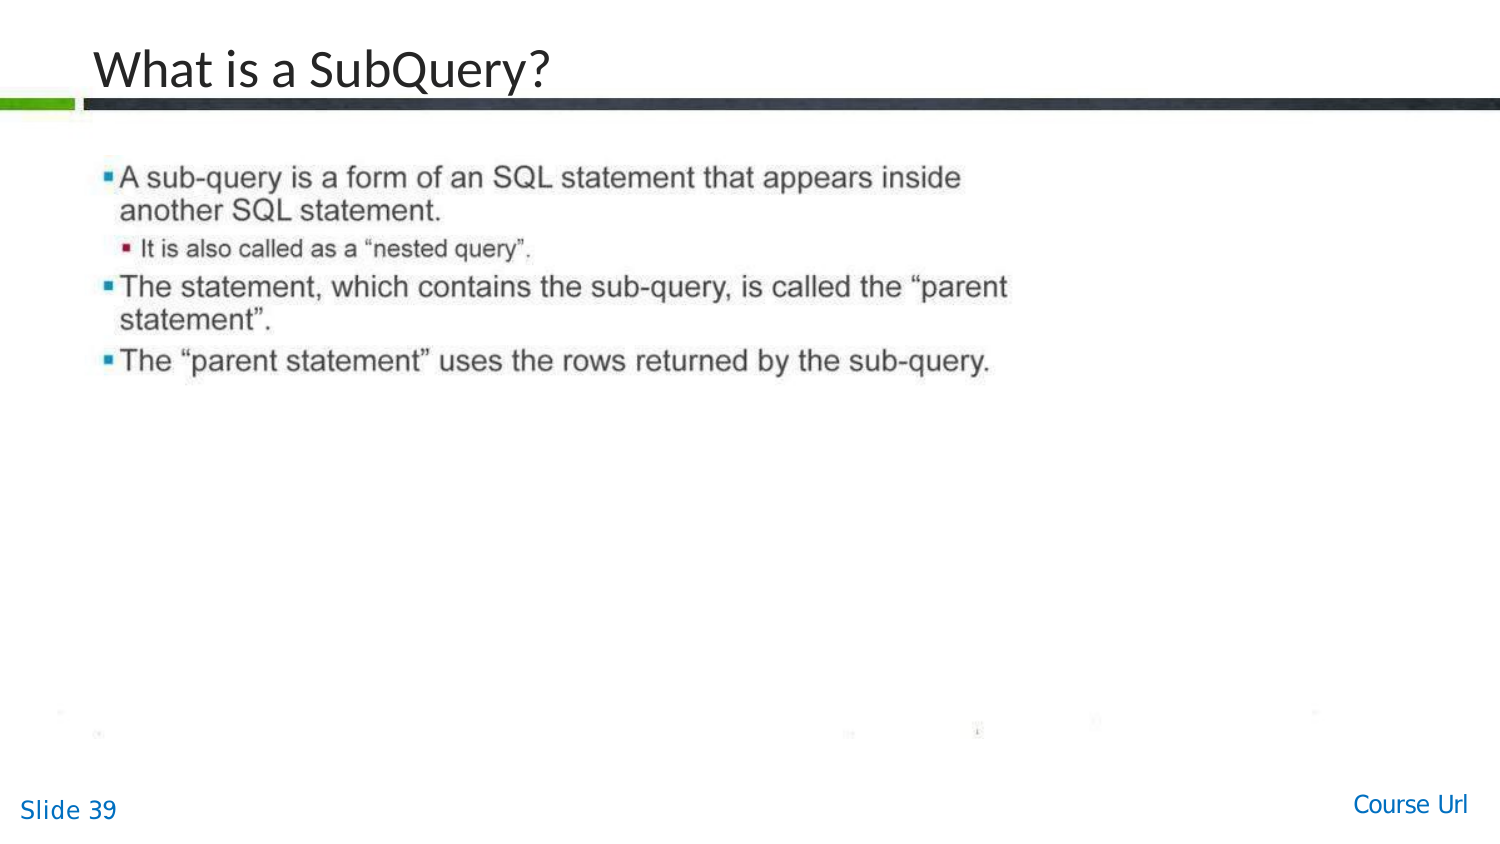

# What is a SubQuery?

Course Url
Slide 39